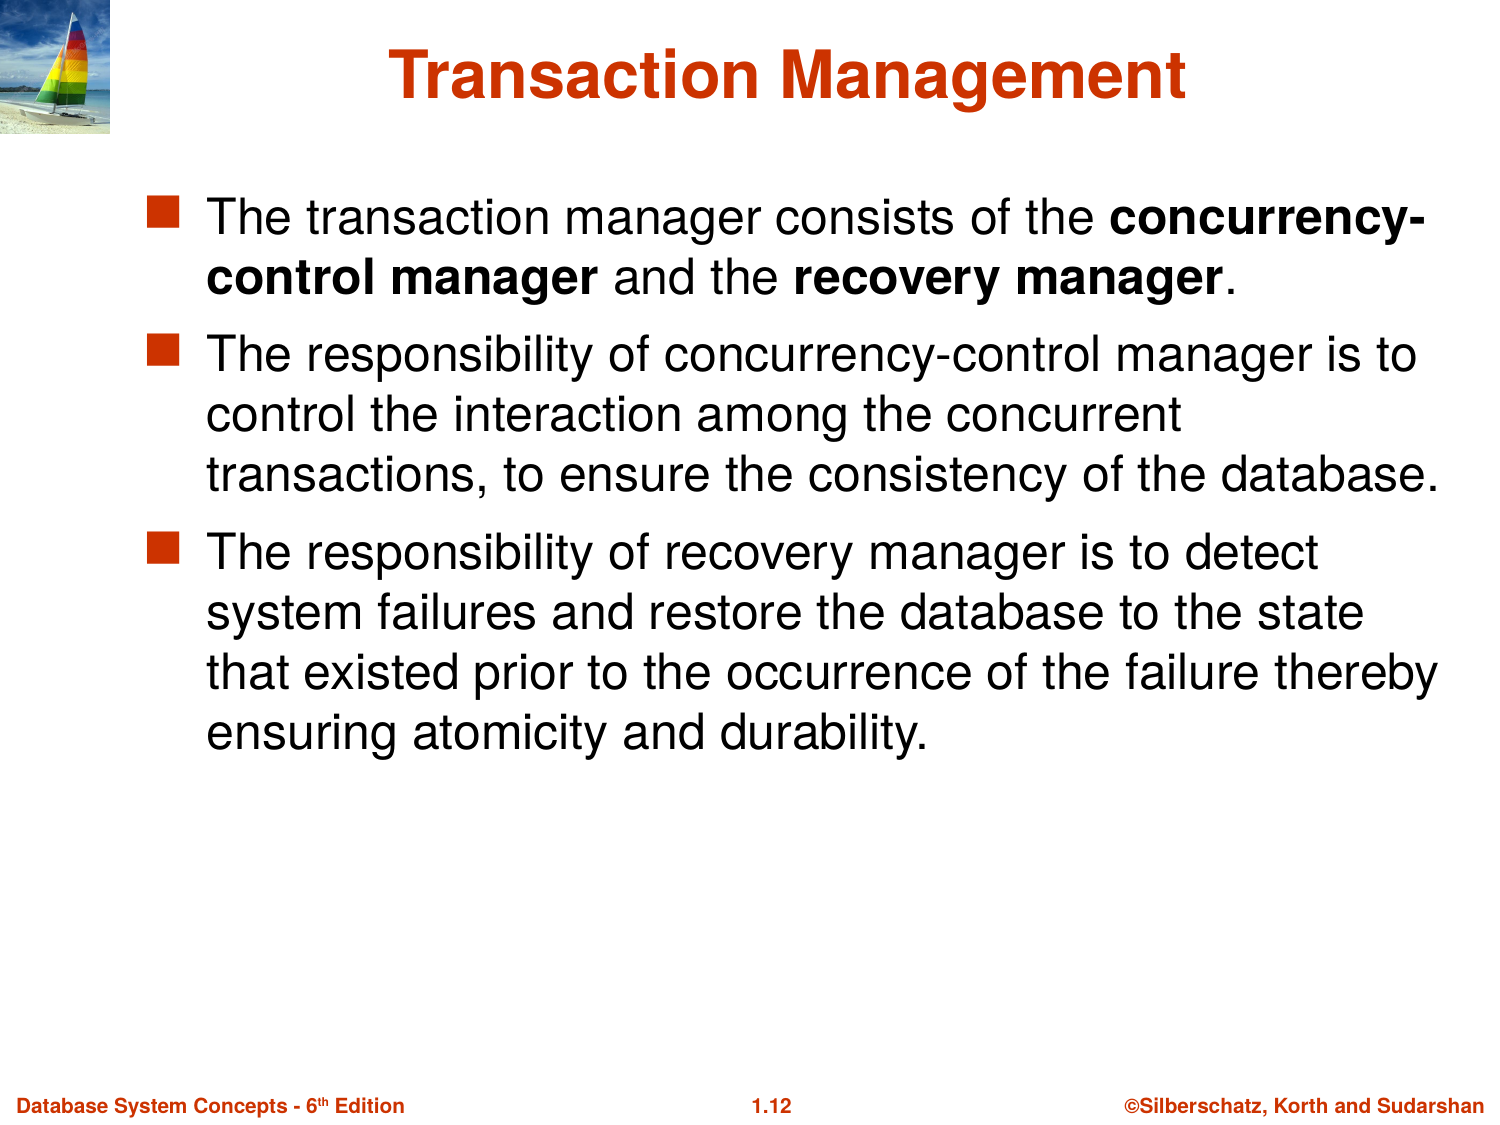

Transaction Management
The transaction manager consists of the concurrency-control manager and the recovery manager.
The responsibility of concurrency-control manager is to control the interaction among the concurrent transactions, to ensure the consistency of the database.
The responsibility of recovery manager is to detect system failures and restore the database to the state that existed prior to the occurrence of the failure thereby ensuring atomicity and durability.